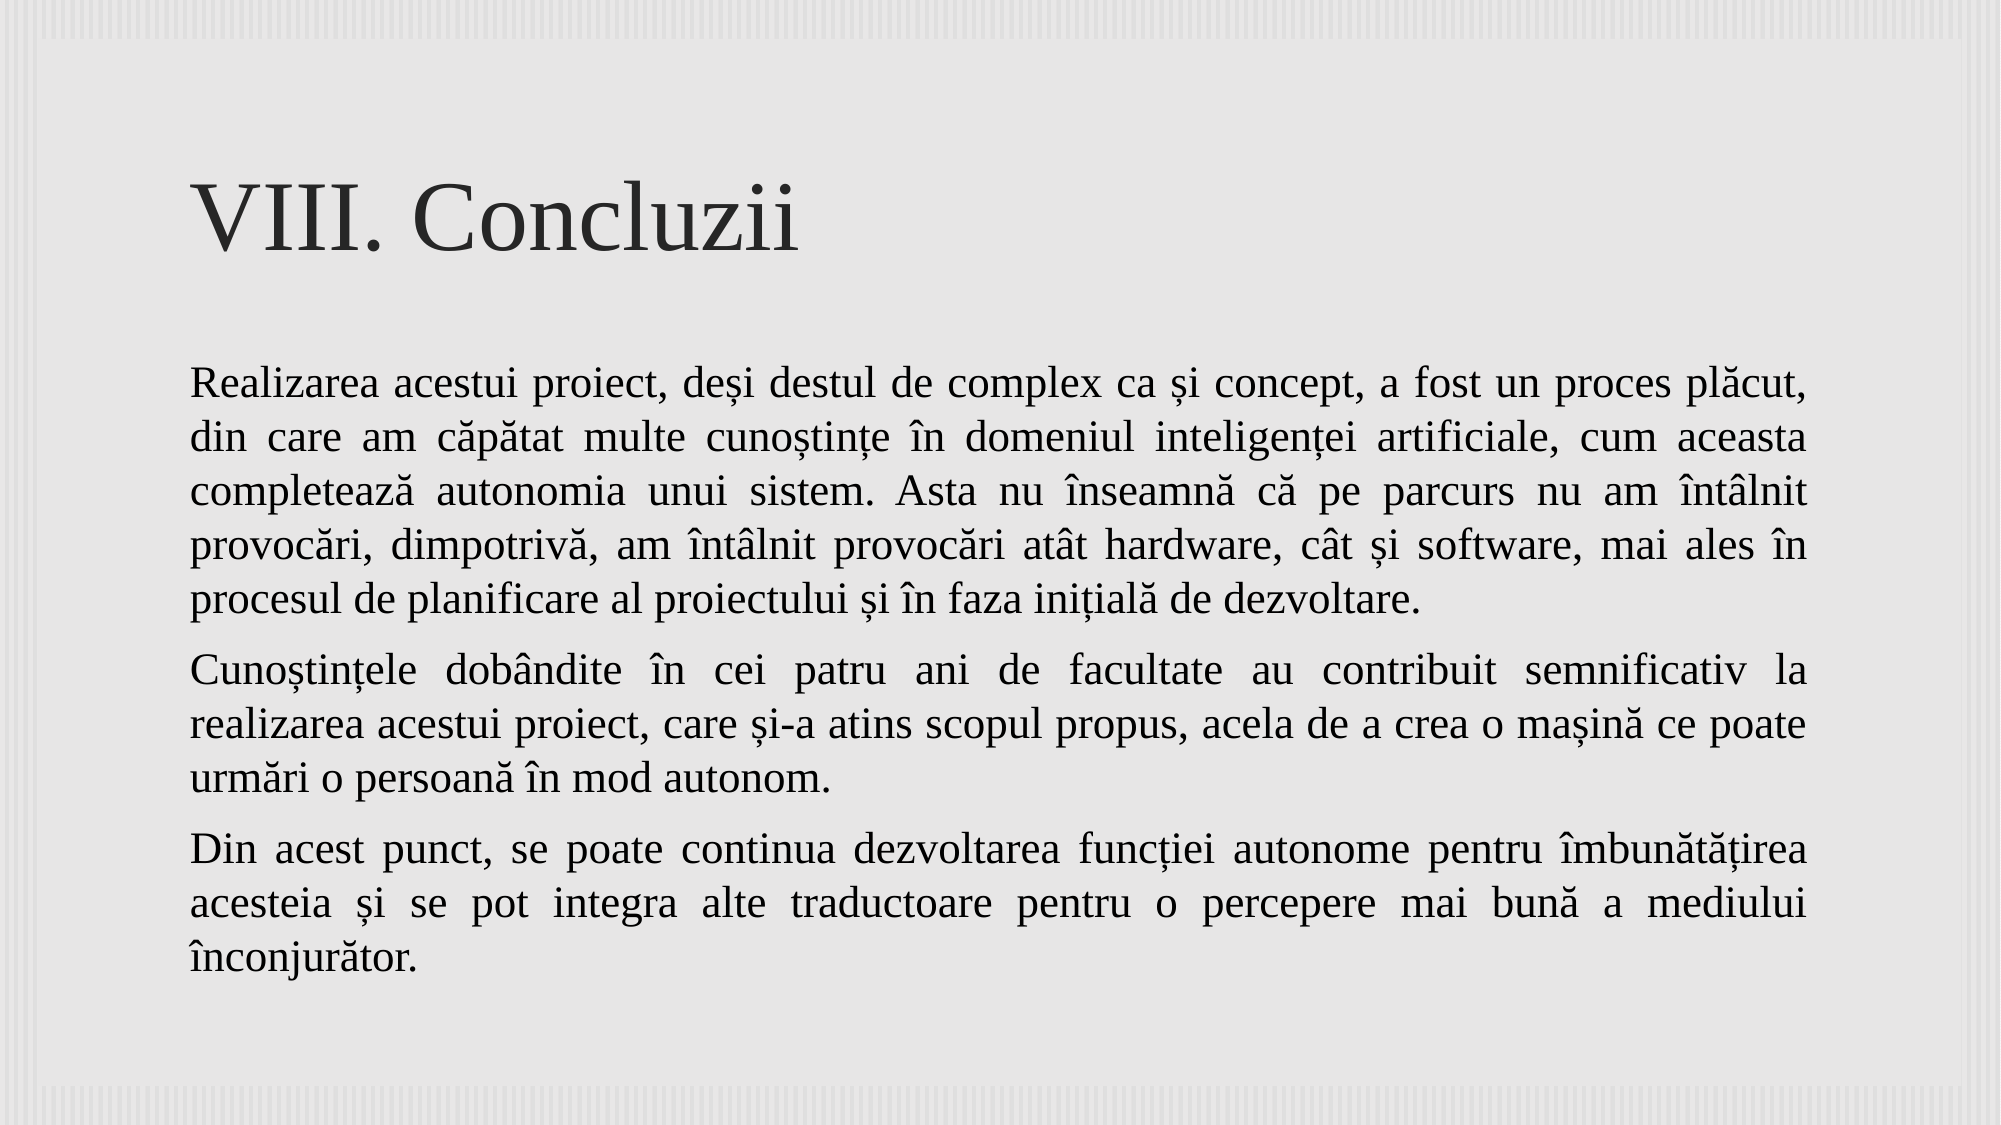

# VIII. Concluzii
Realizarea acestui proiect, deși destul de complex ca și concept, a fost un proces plăcut, din care am căpătat multe cunoștințe în domeniul inteligenței artificiale, cum aceasta completează autonomia unui sistem. Asta nu înseamnă că pe parcurs nu am întâlnit provocări, dimpotrivă, am întâlnit provocări atât hardware, cât și software, mai ales în procesul de planificare al proiectului și în faza inițială de dezvoltare.
Cunoștințele dobândite în cei patru ani de facultate au contribuit semnificativ la realizarea acestui proiect, care și-a atins scopul propus, acela de a crea o mașină ce poate urmări o persoană în mod autonom.
Din acest punct, se poate continua dezvoltarea funcției autonome pentru îmbunătățirea acesteia și se pot integra alte traductoare pentru o percepere mai bună a mediului înconjurător.